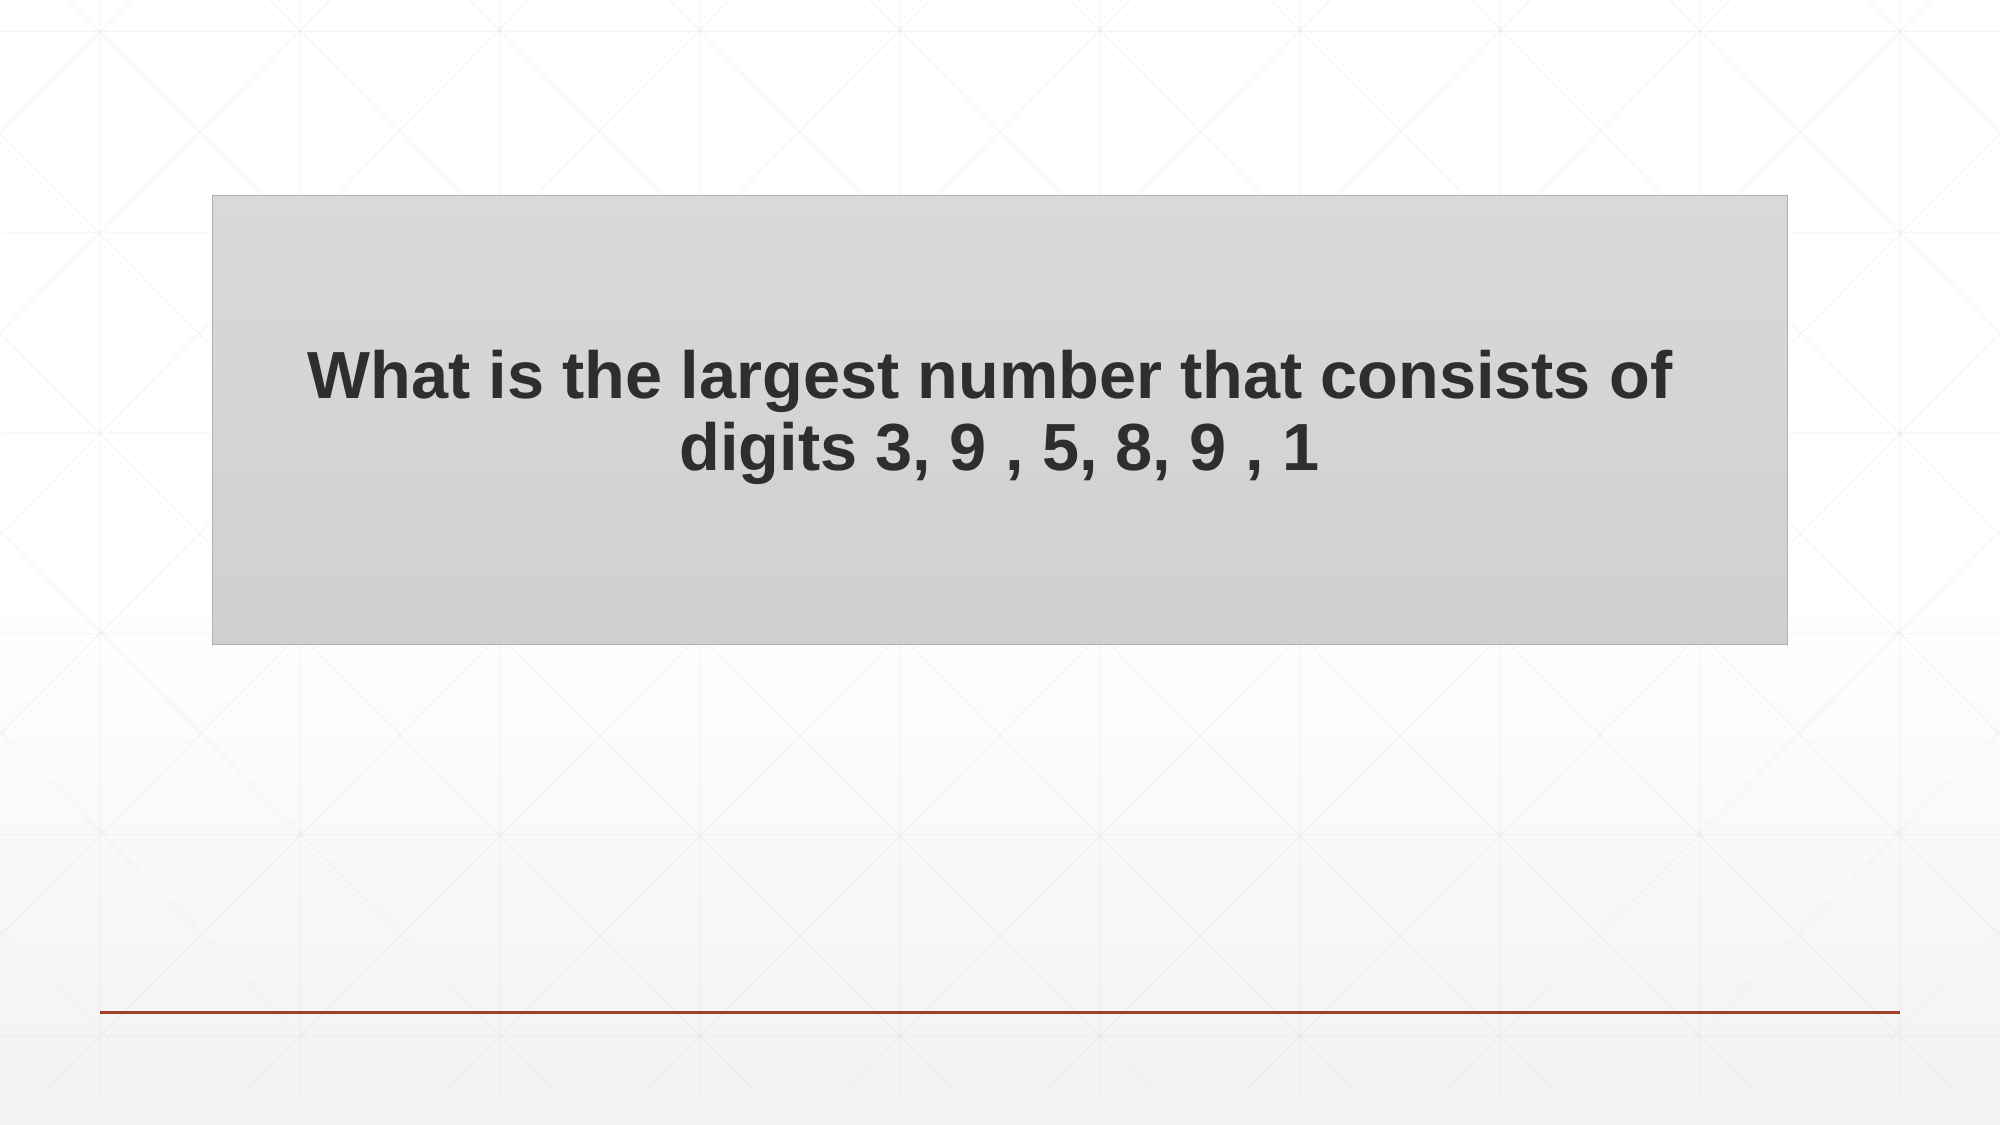

# What is the largest number that consists of digits 3, 9 , 5, 8, 9 , 1